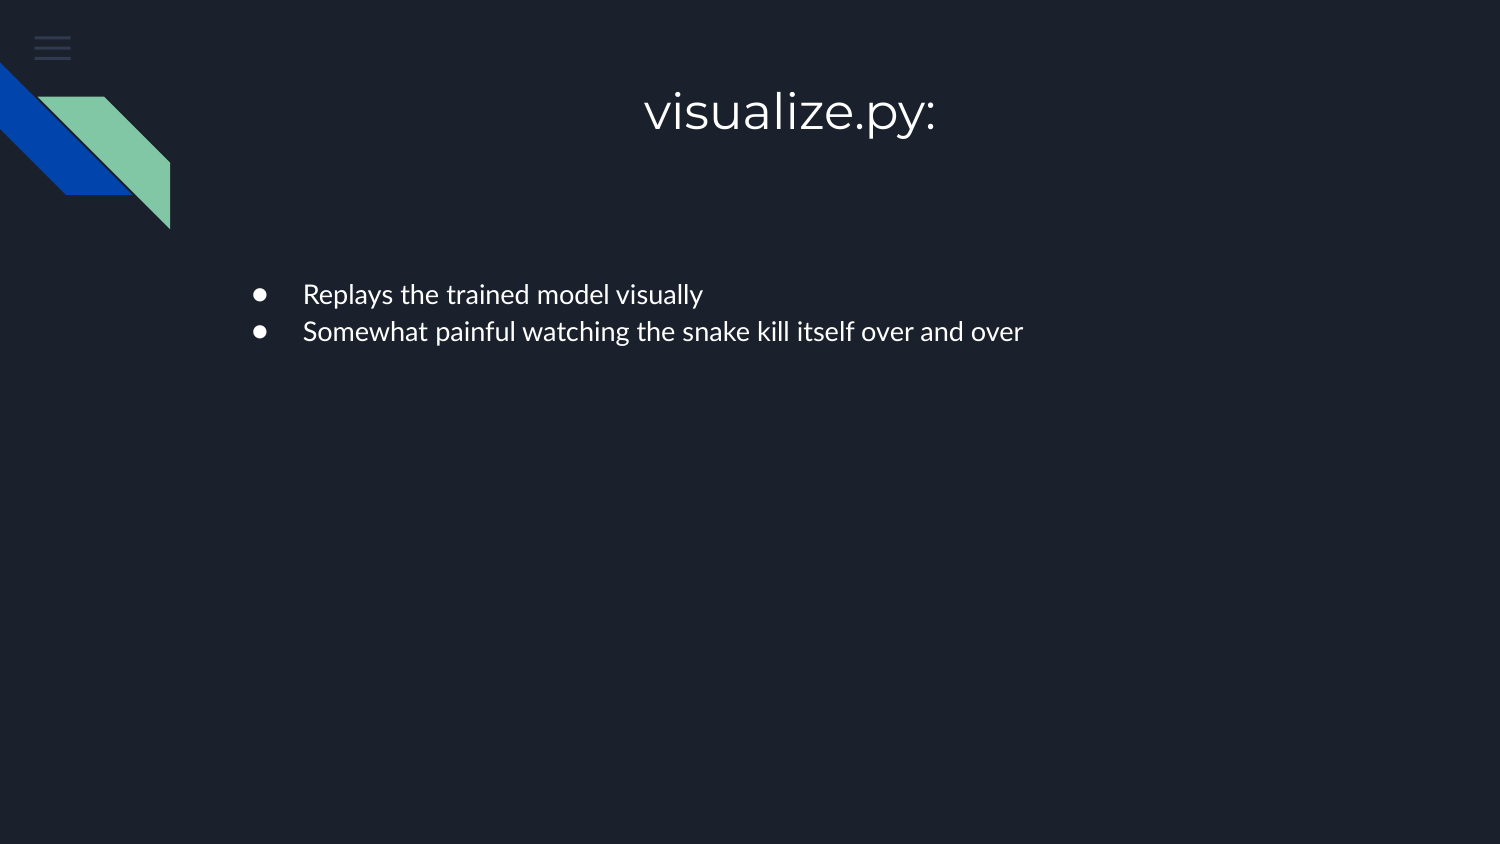

# visualize.py:
Replays the trained model visually
Somewhat painful watching the snake kill itself over and over